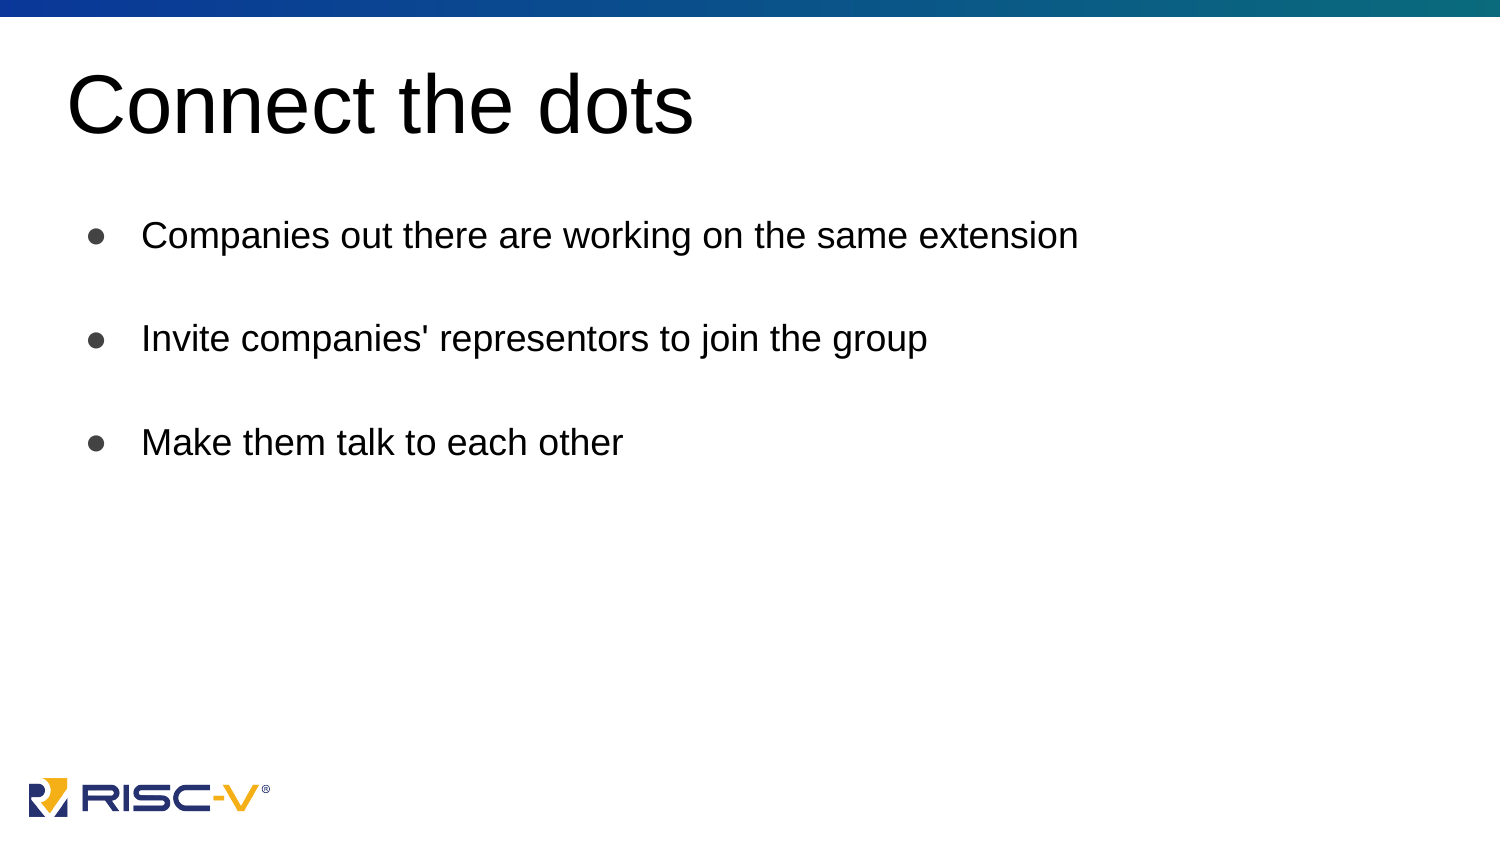

# Connect the dots
Companies out there are working on the same extension

Invite companies' representors to join the group

Make them talk to each other